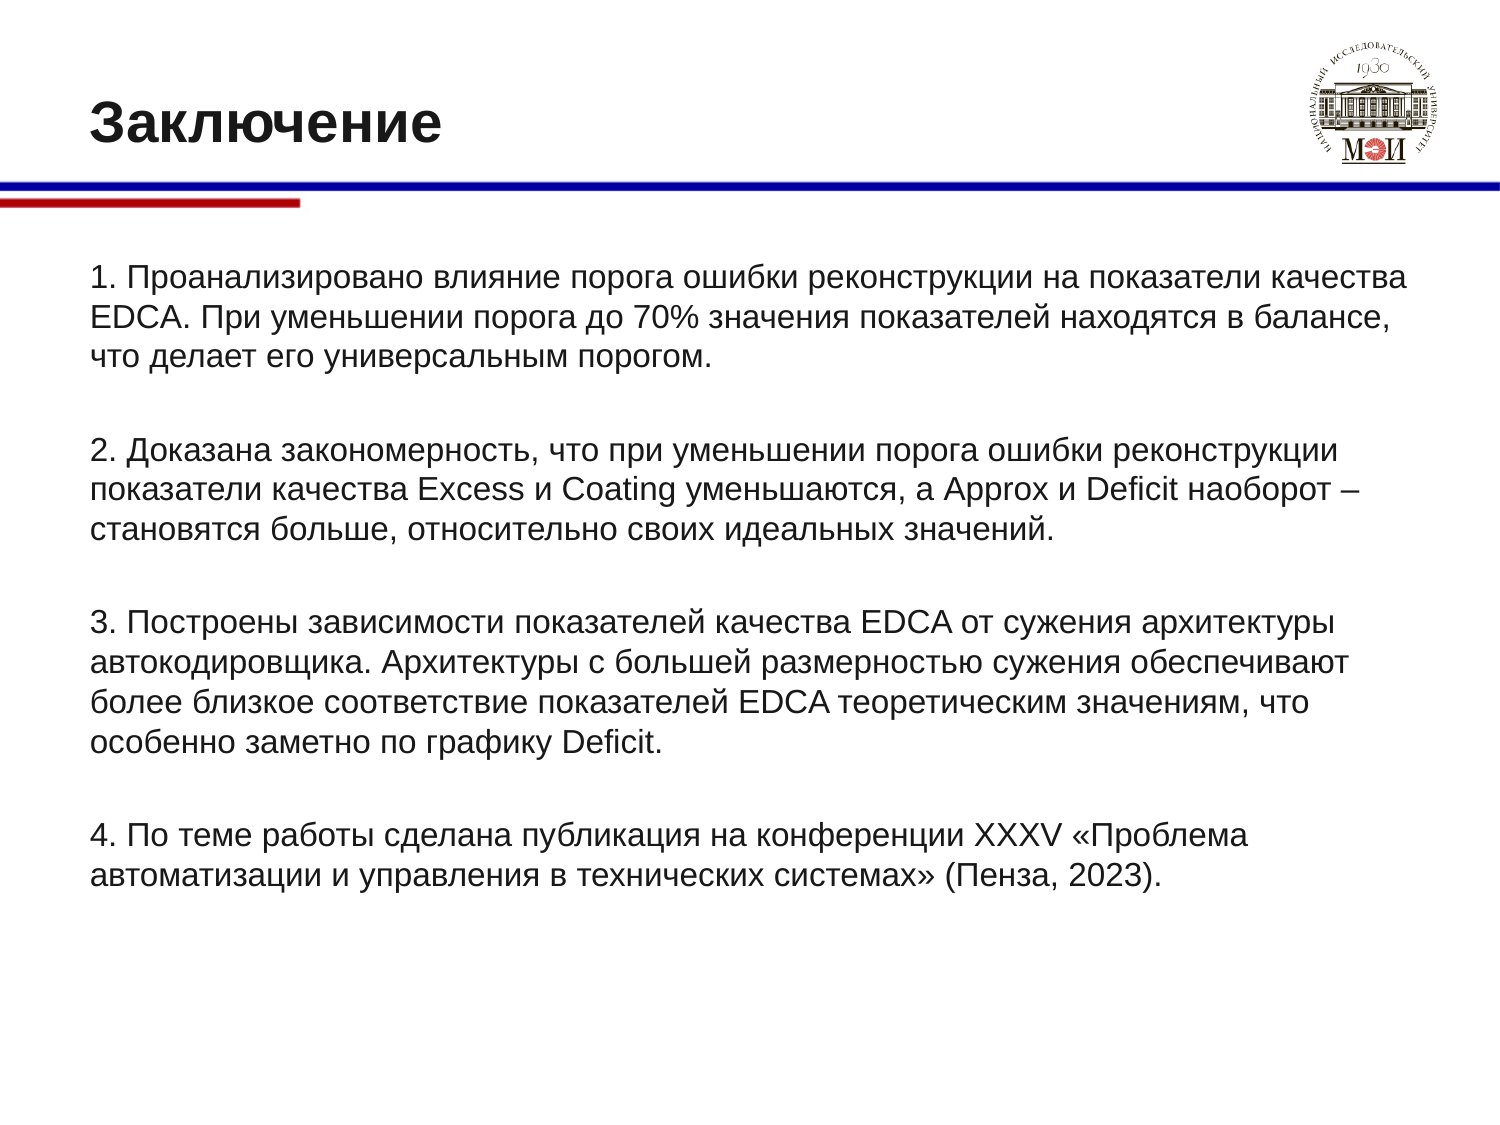

# Заключение
1. Проанализировано влияние порога ошибки реконструкции на показатели качества EDCA. При уменьшении порога до 70% значения показателей находятся в балансе, что делает его универсальным порогом.

2. Доказана закономерность, что при уменьшении порога ошибки реконструкции показатели качества Excess и Coating уменьшаются, а Approx и Deficit наоборот – становятся больше, относительно своих идеальных значений.

3. Построены зависимости показателей качества EDCA от сужения архитектуры автокодировщика. Архитектуры с большей размерностью сужения обеспечивают более близкое соответствие показателей EDCA теоретическим значениям, что особенно заметно по графику Deficit.

4. По теме работы сделана публикация на конференции XXXV «Проблема автоматизации и управления в технических системах» (Пенза, 2023).

14